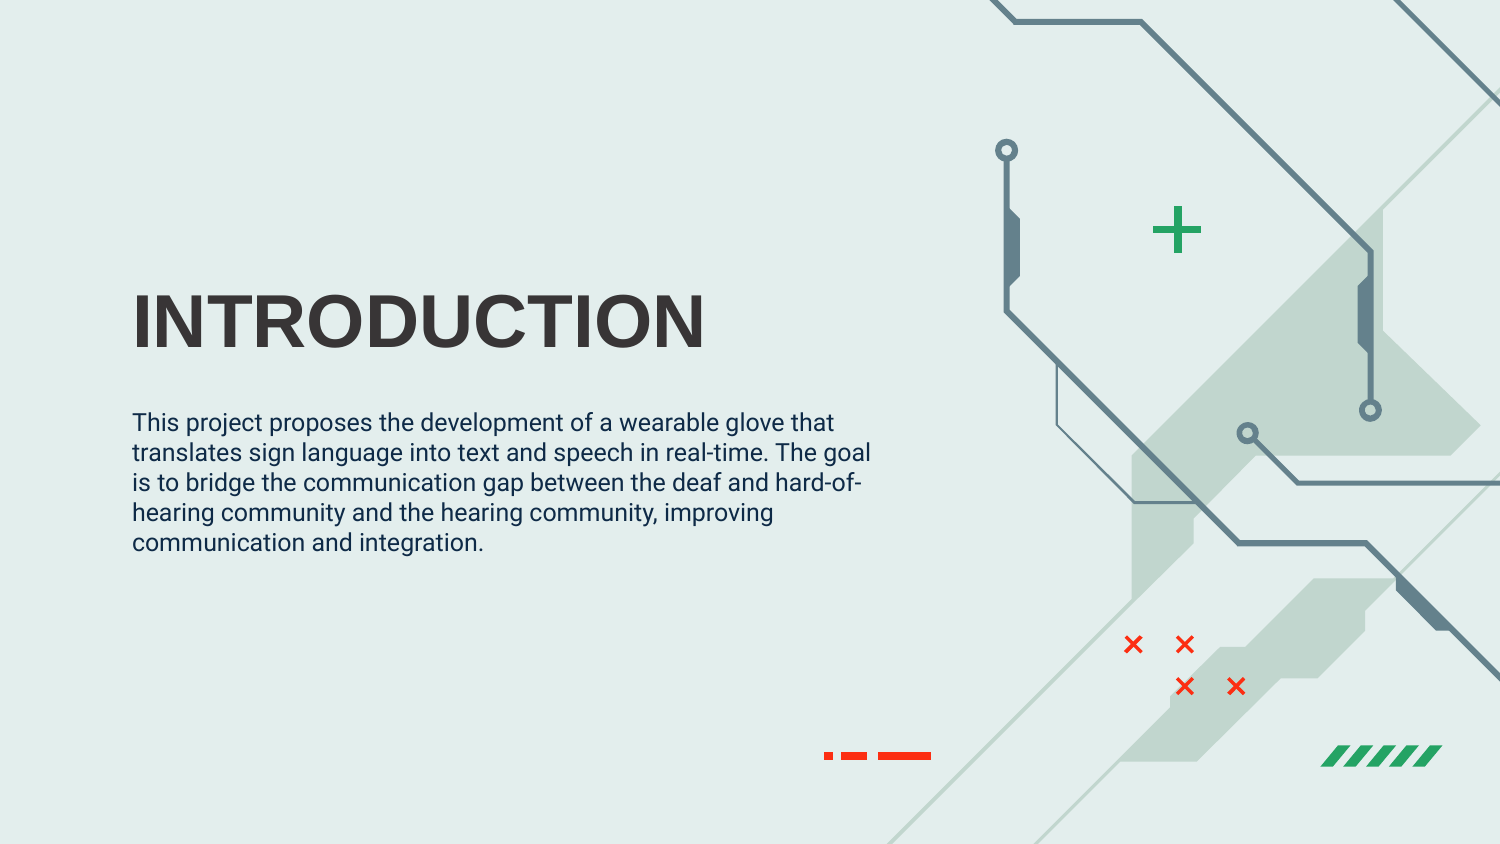

# INTRODUCTION
This project proposes the development of a wearable glove that translates sign language into text and speech in real-time. The goal is to bridge the communication gap between the deaf and hard-of-hearing community and the hearing community, improving communication and integration.